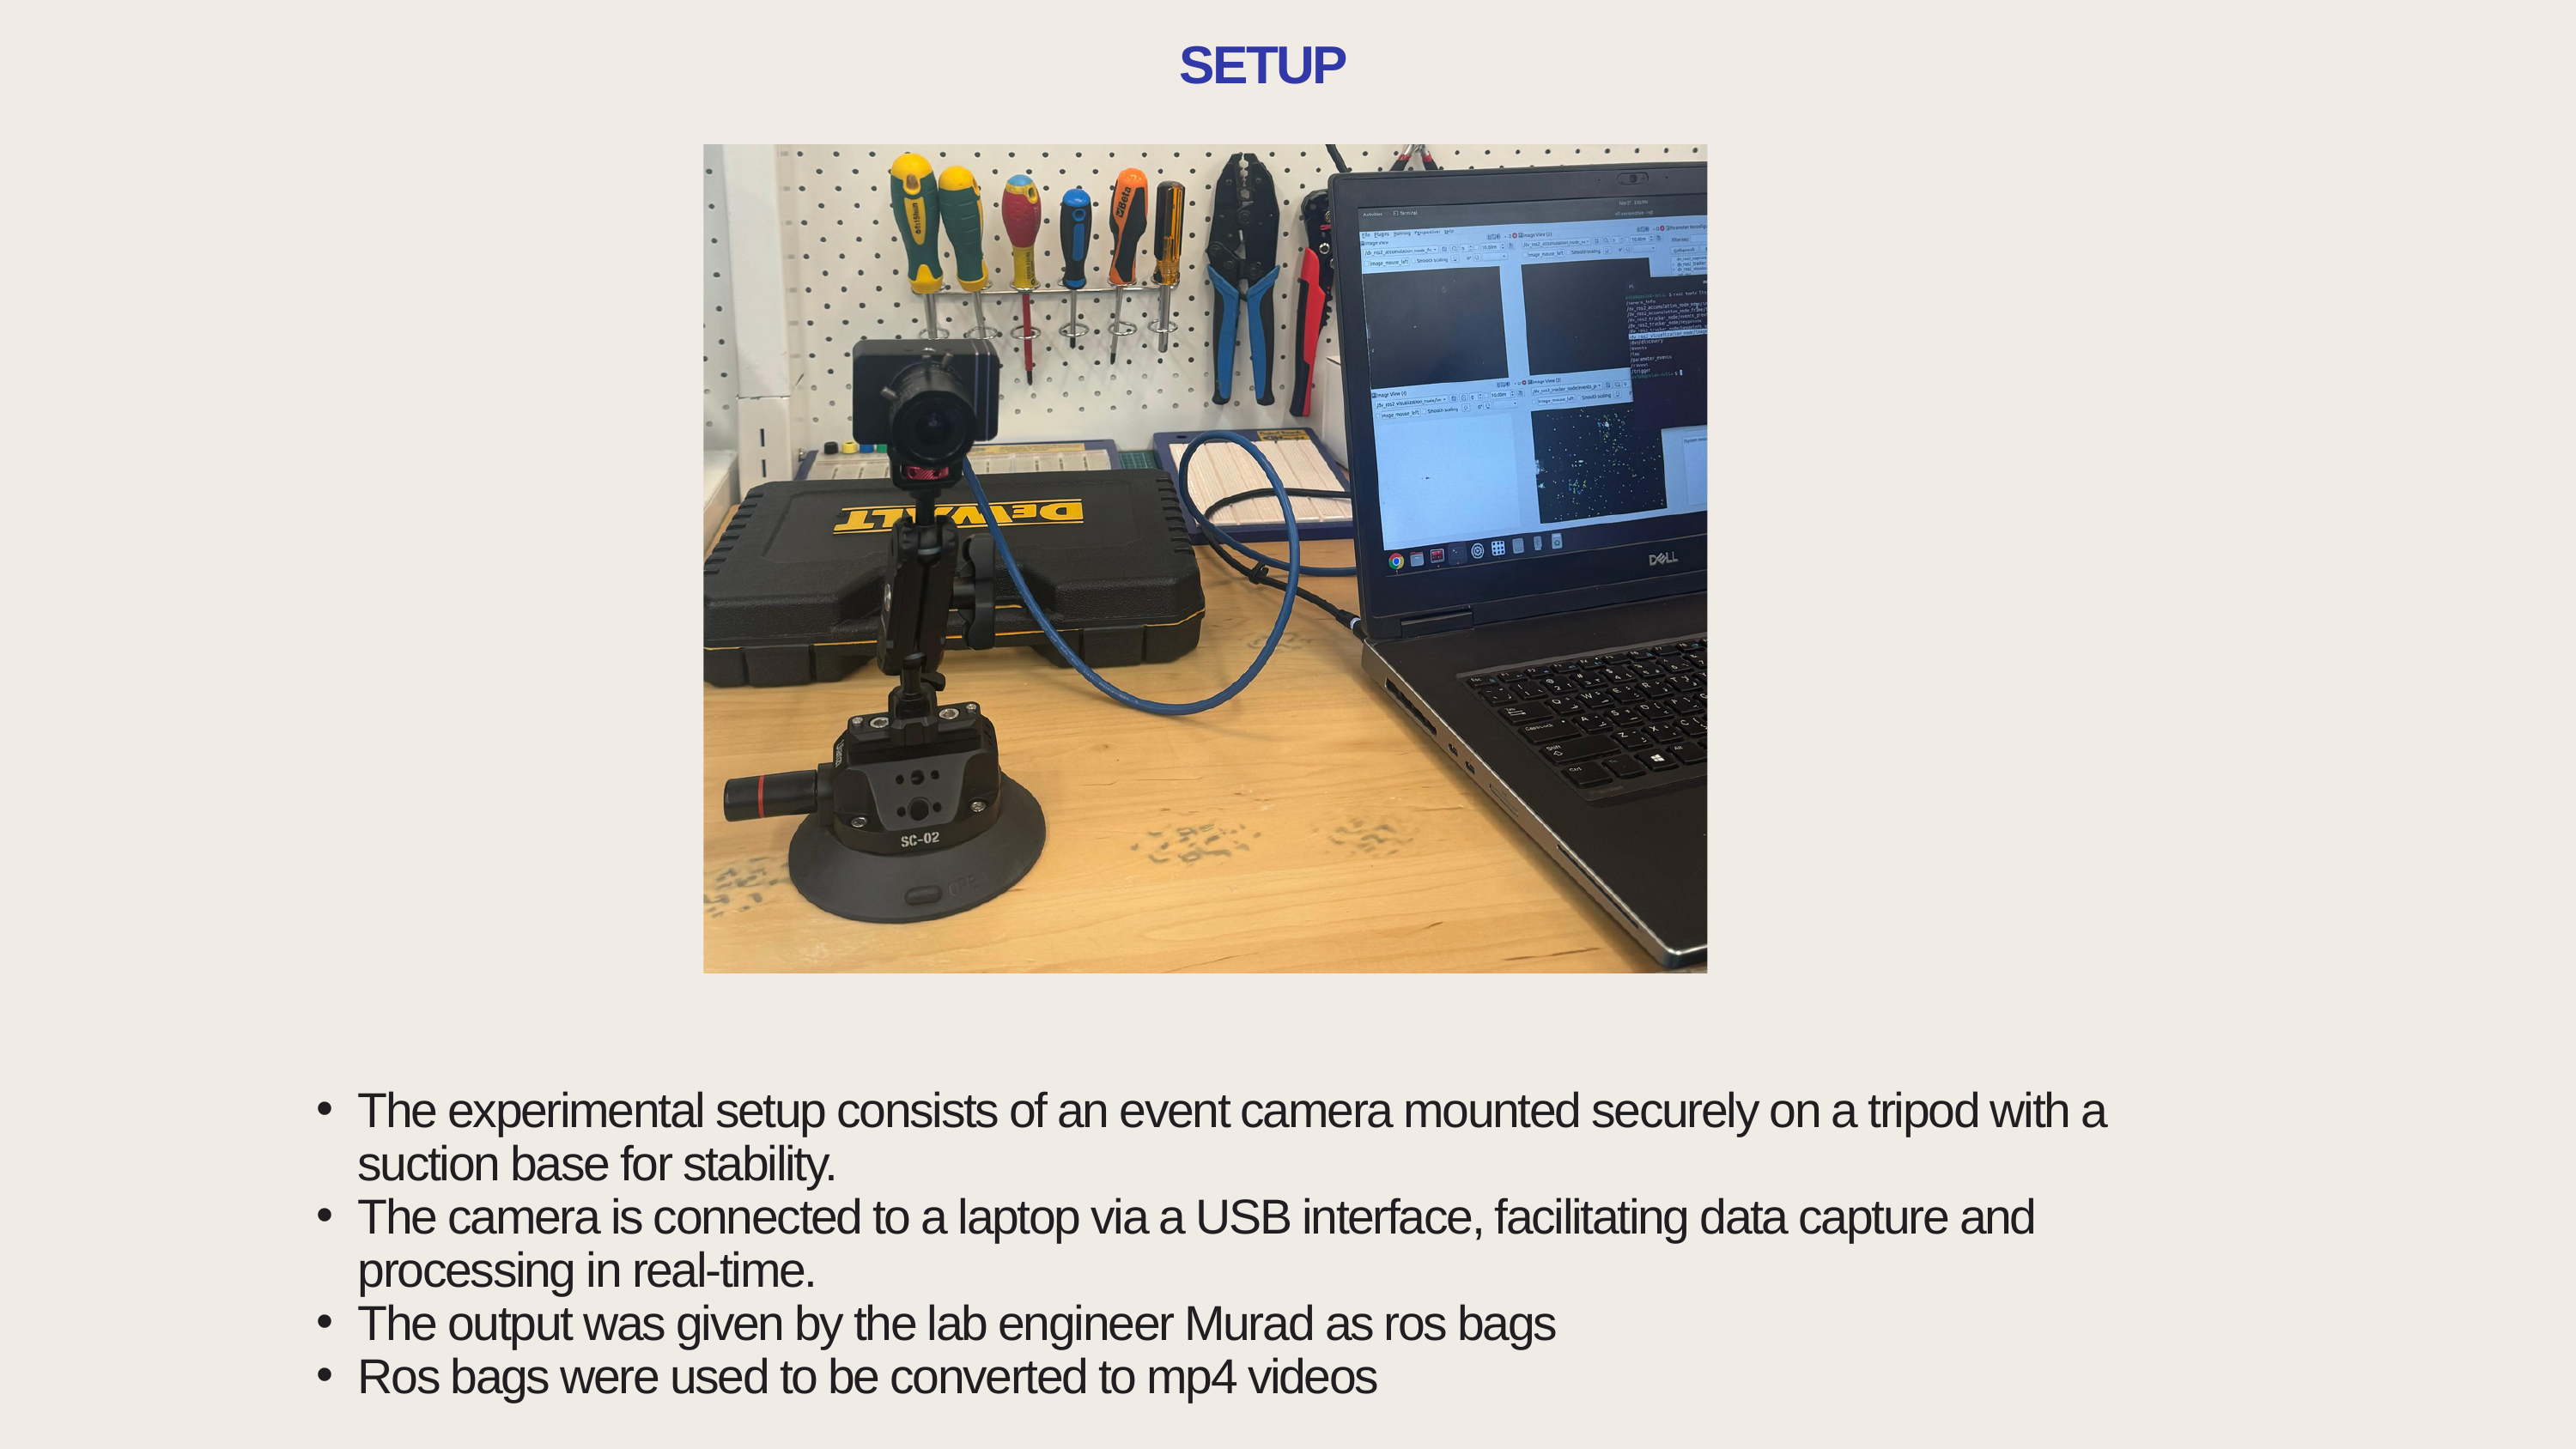

SETUP

The experimental setup consists of an event camera mounted securely on a tripod with a suction base for stability.
The camera is connected to a laptop via a USB interface, facilitating data capture and processing in real-time.
The output was given by the lab engineer Murad as ros bags
Ros bags were used to be converted to mp4 videos